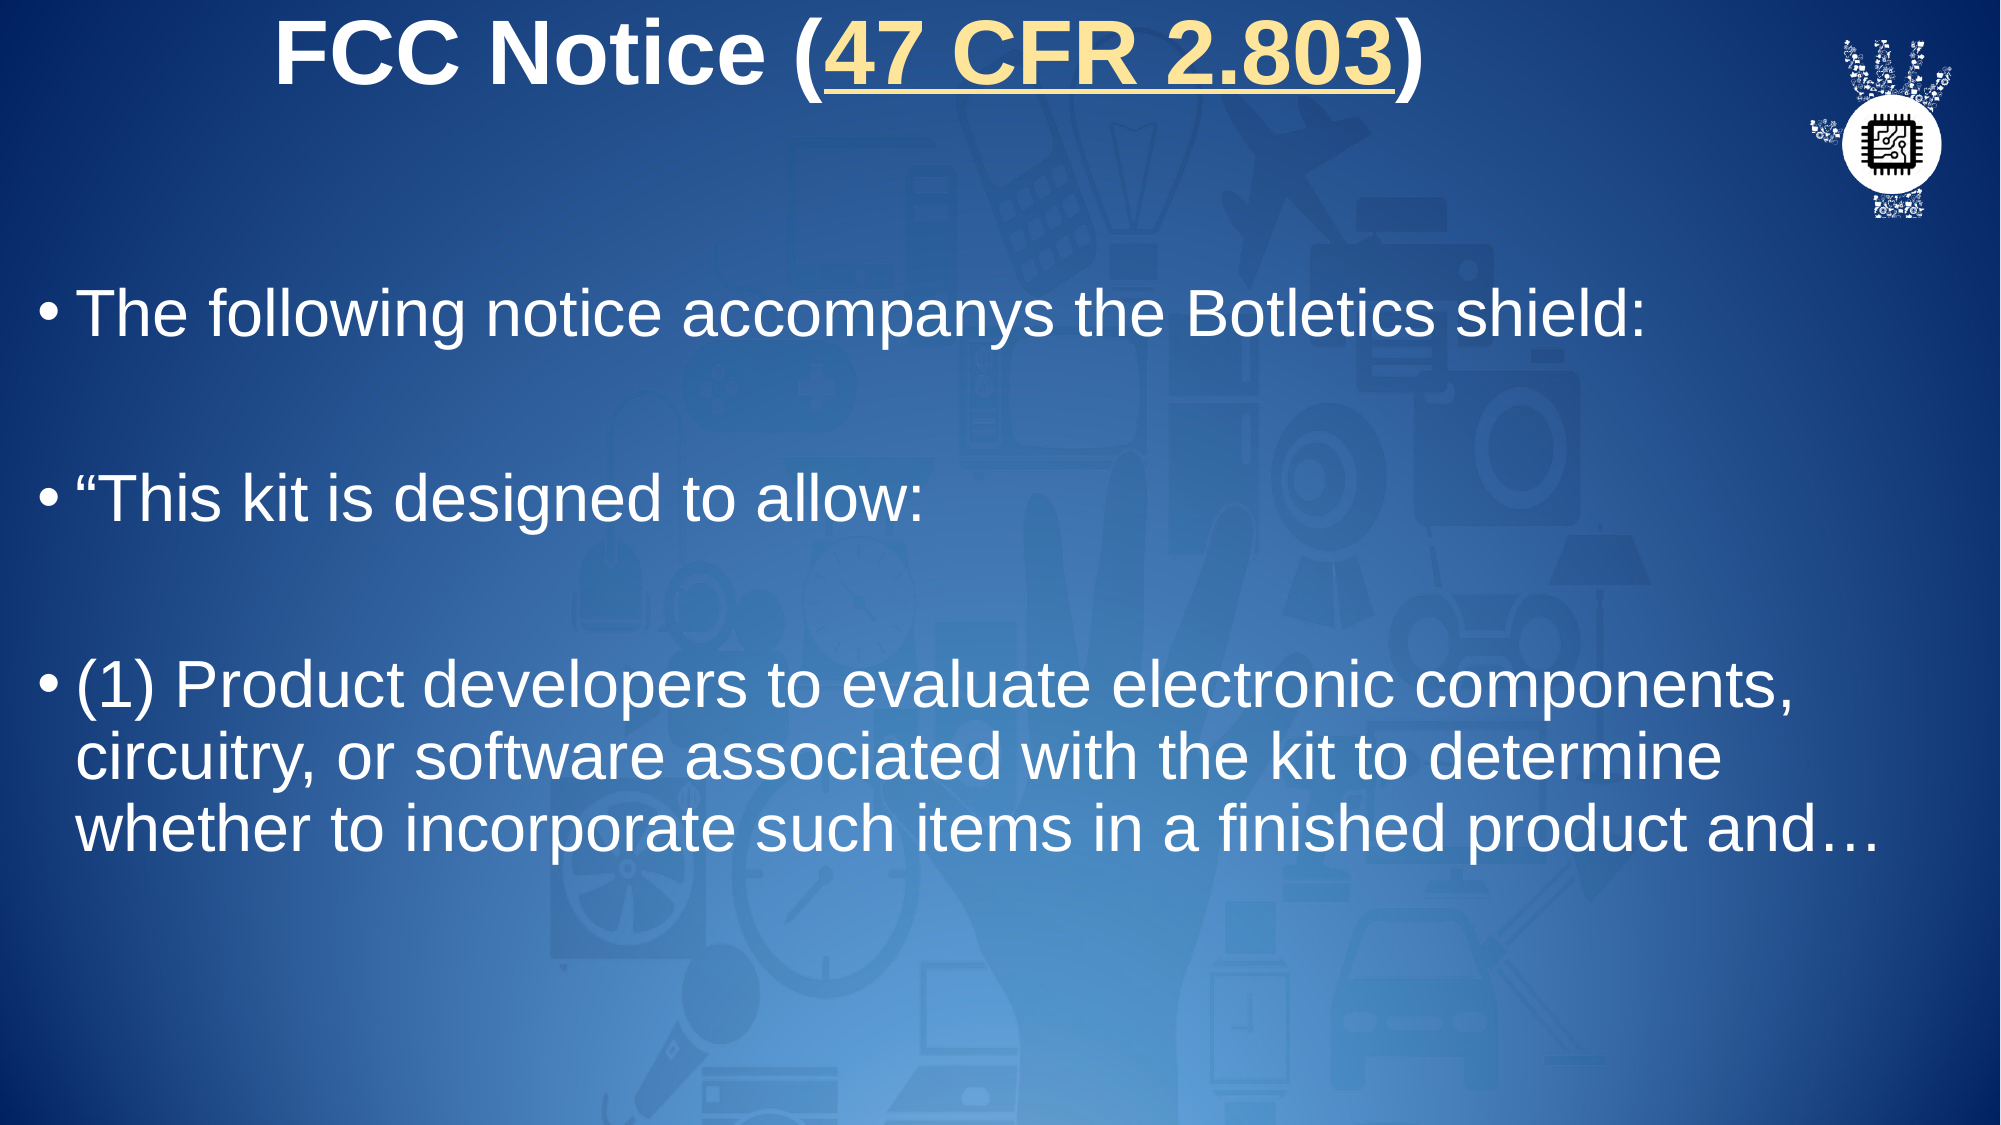

# FCC Notice (47 CFR 2.803)
The following notice accompanys the Botletics shield:

“This kit is designed to allow:

(1) Product developers to evaluate electronic components, circuitry, or software associated with the kit to determine whether to incorporate such items in a finished product and…